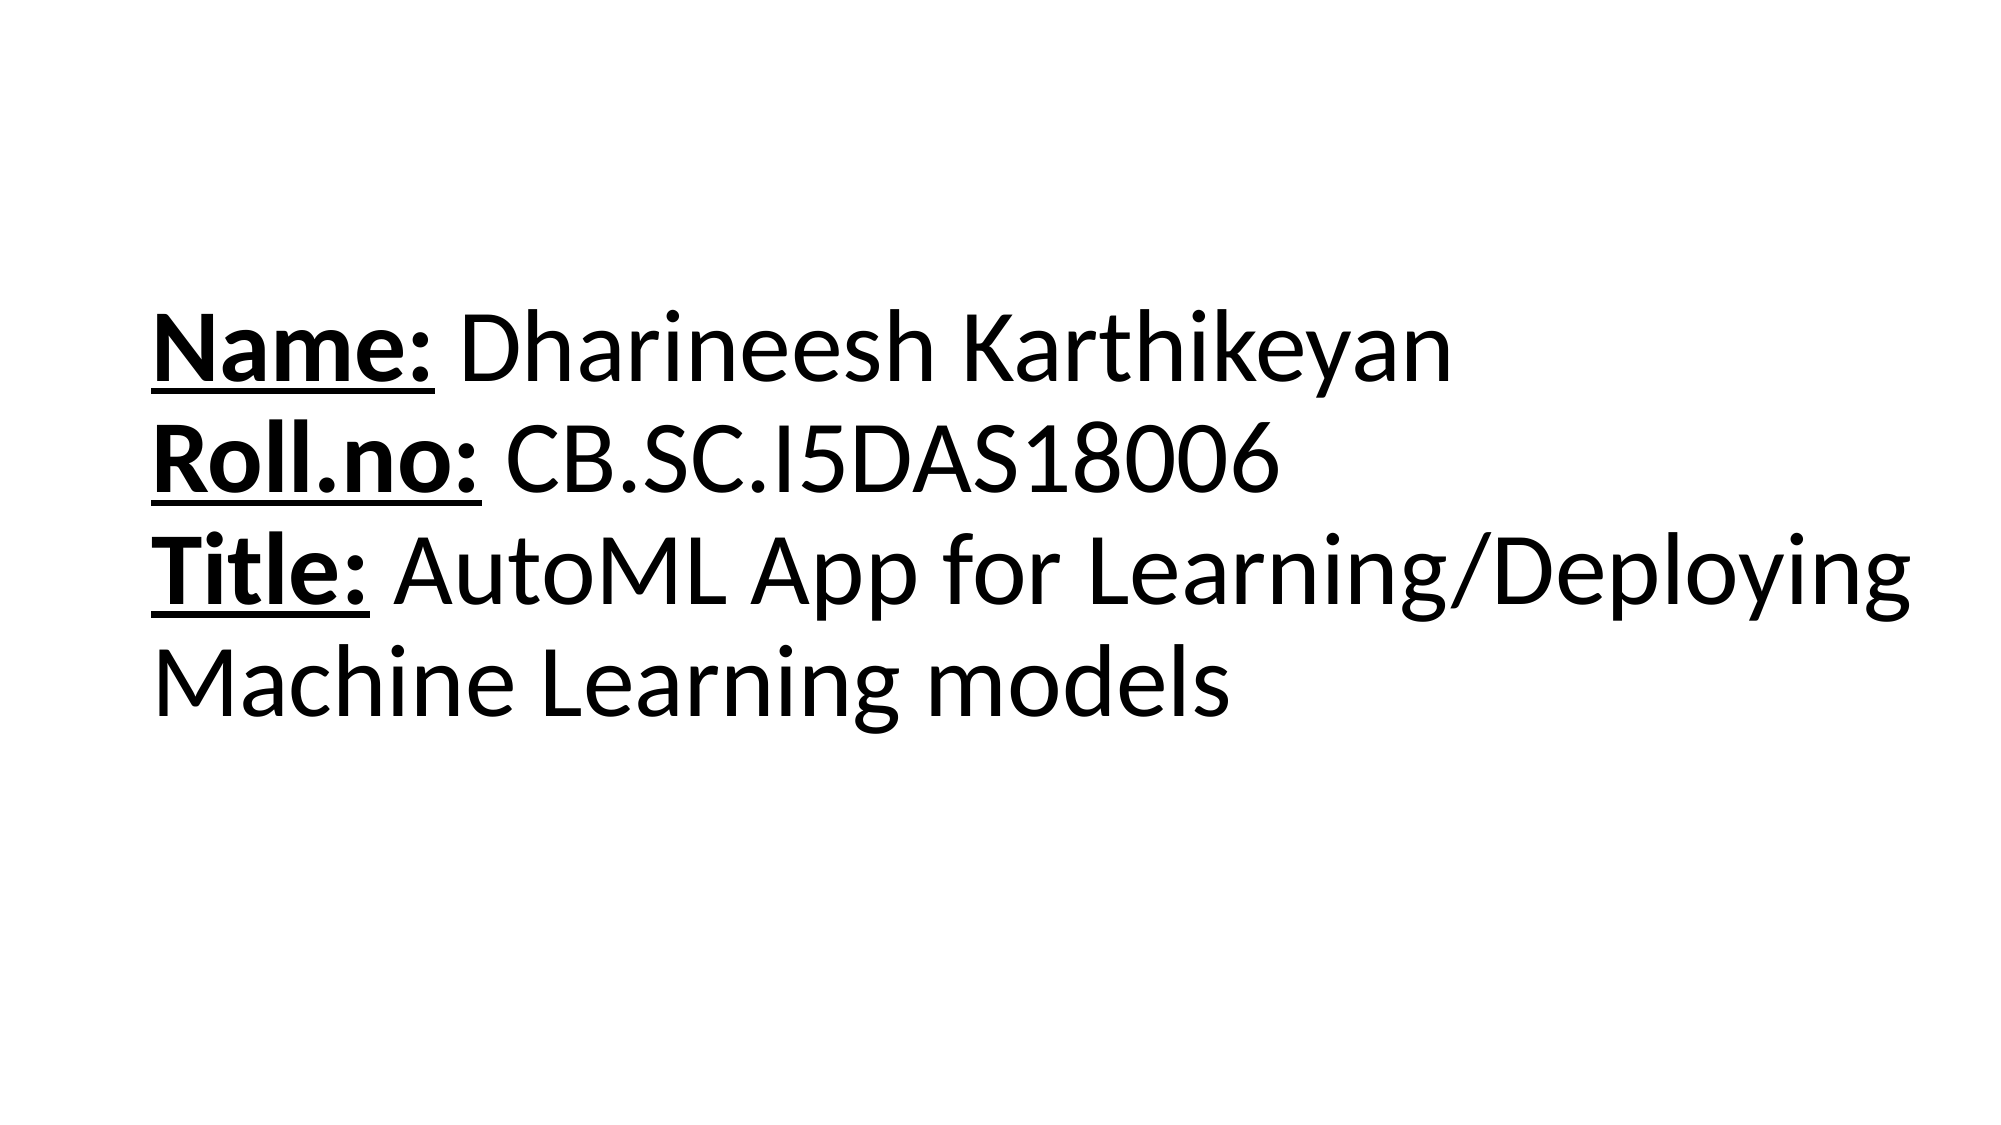

# Name: Dharineesh Karthikeyan Roll.no: CB.SC.I5DAS18006 Title: AutoML App for Learning/Deploying Machine Learning models